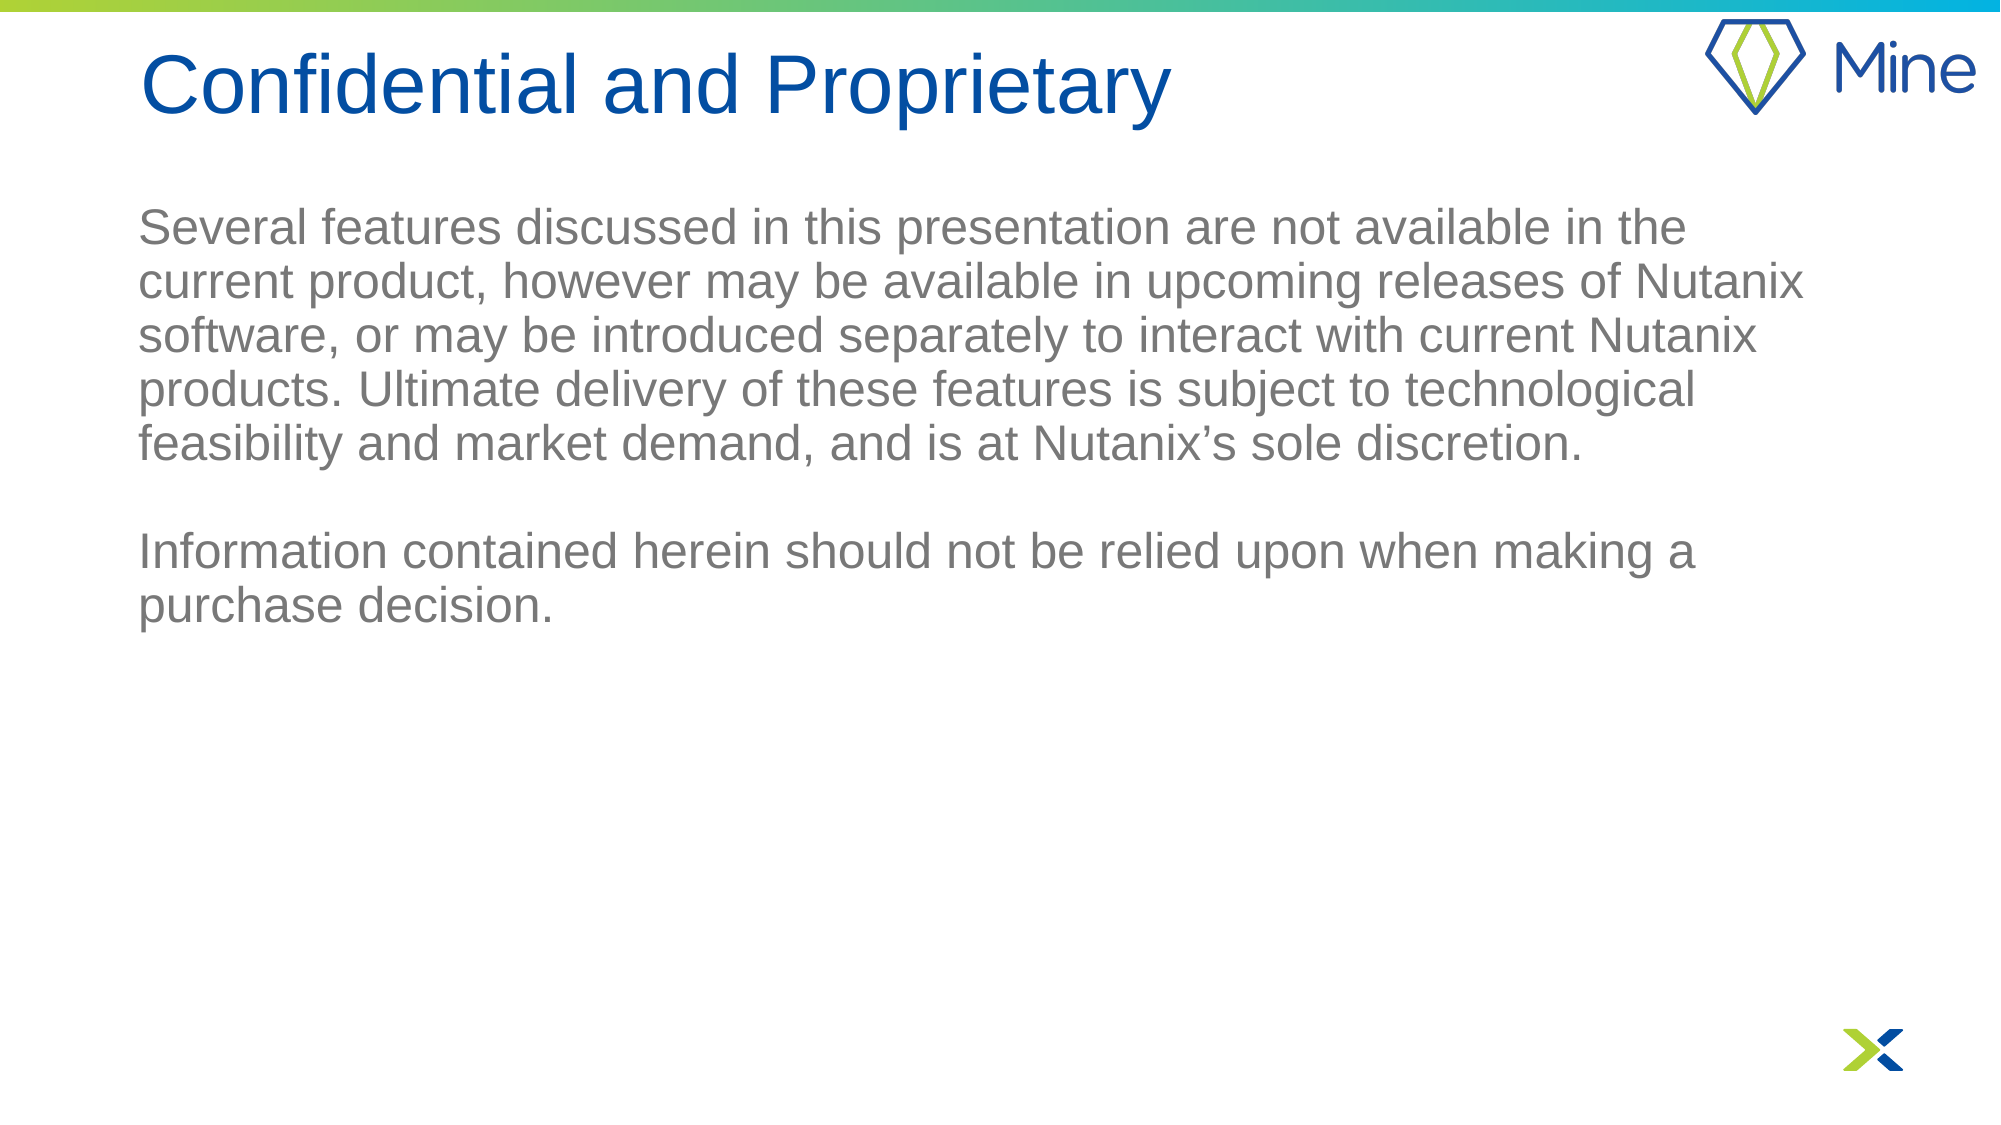

# Confidential and Proprietary
Several features discussed in this presentation are not available in the current product, however may be available in upcoming releases of Nutanix software, or may be introduced separately to interact with current Nutanix products. Ultimate delivery of these features is subject to technological feasibility and market demand, and is at Nutanix’s sole discretion.
Information contained herein should not be relied upon when making a purchase decision.